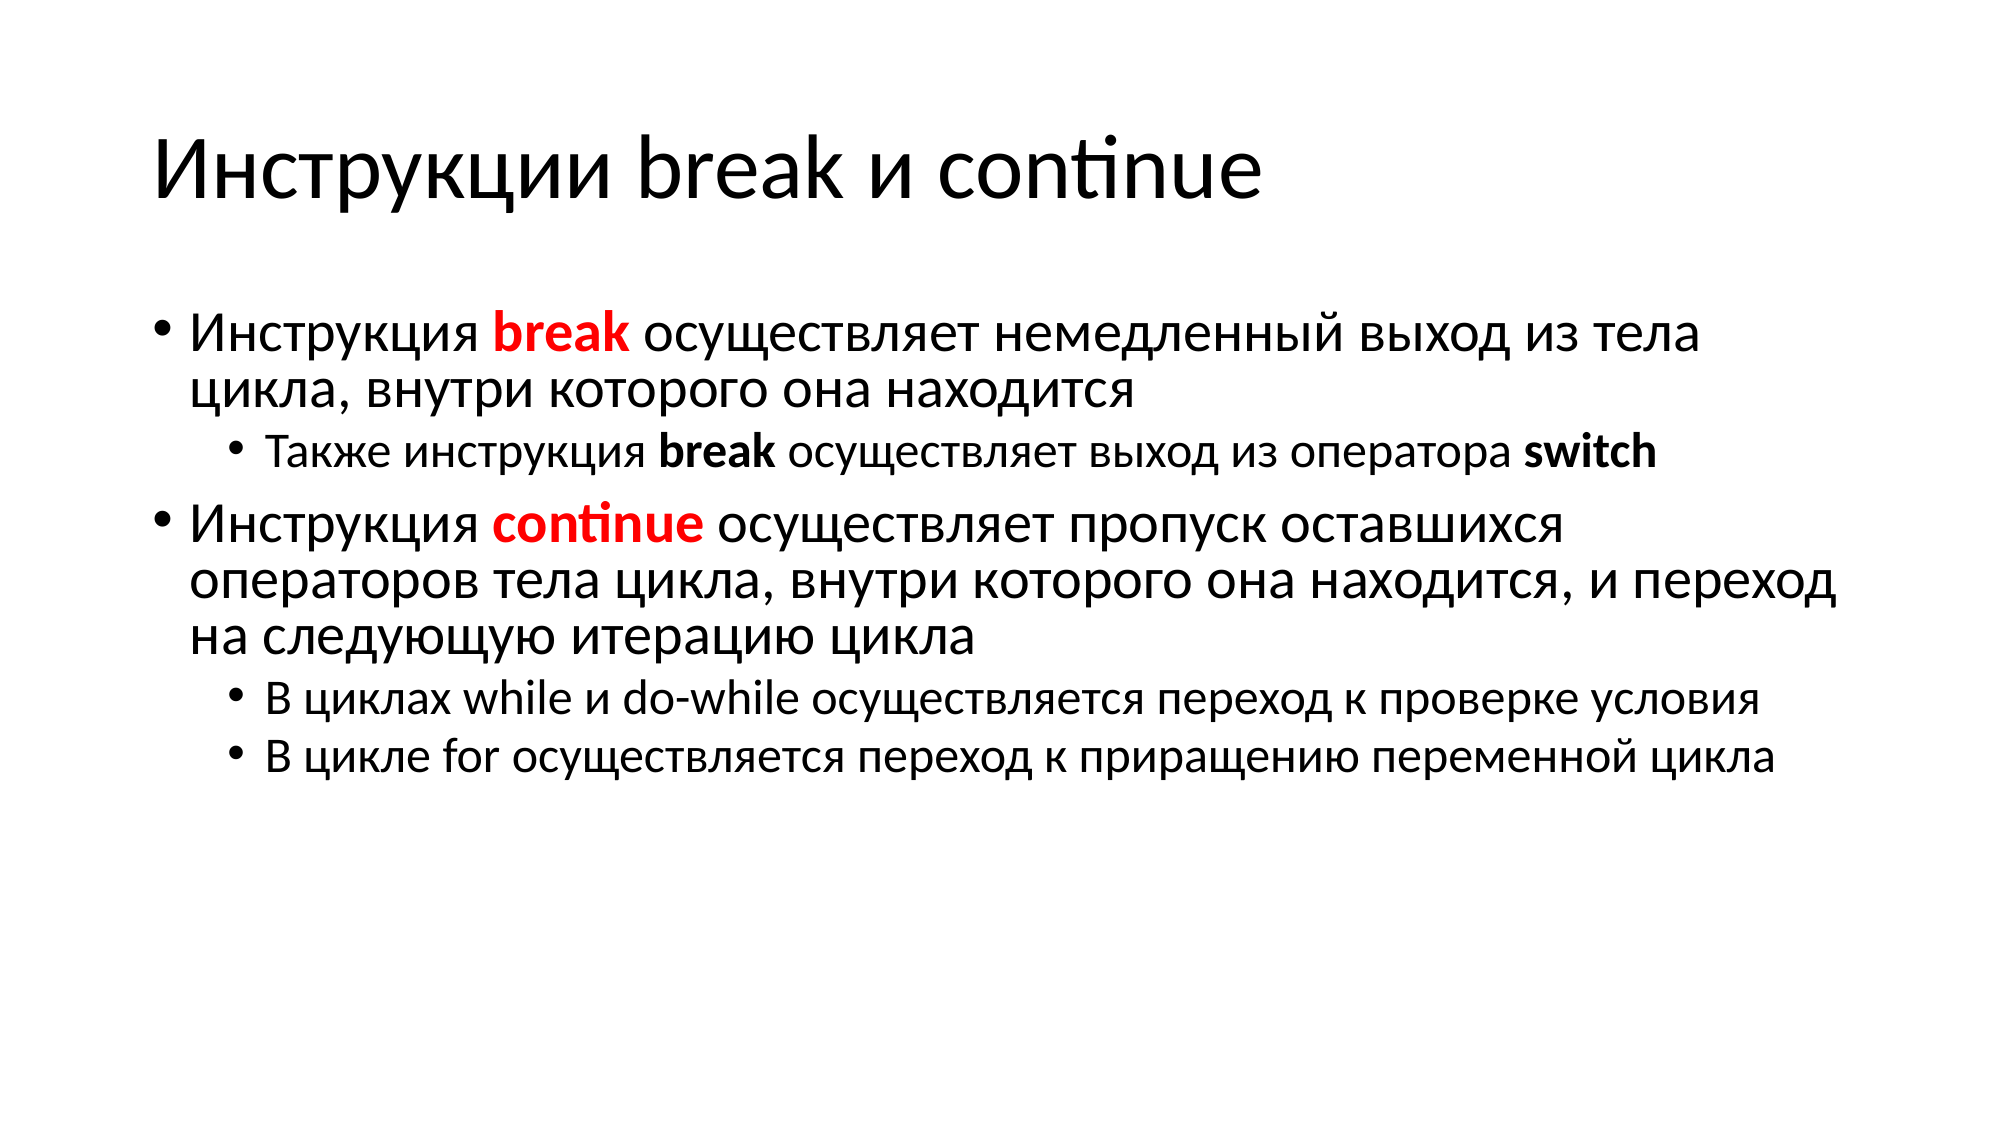

# Инструкции break и continue
Инструкция break осуществляет немедленный выход из тела цикла, внутри которого она находится
Также инструкция break осуществляет выход из оператора switch
Инструкция continue осуществляет пропуск оставшихся операторов тела цикла, внутри которого она находится, и переход на следующую итерацию цикла
В циклах while и do-while осуществляется переход к проверке условия
В цикле for осуществляется переход к приращению переменной цикла